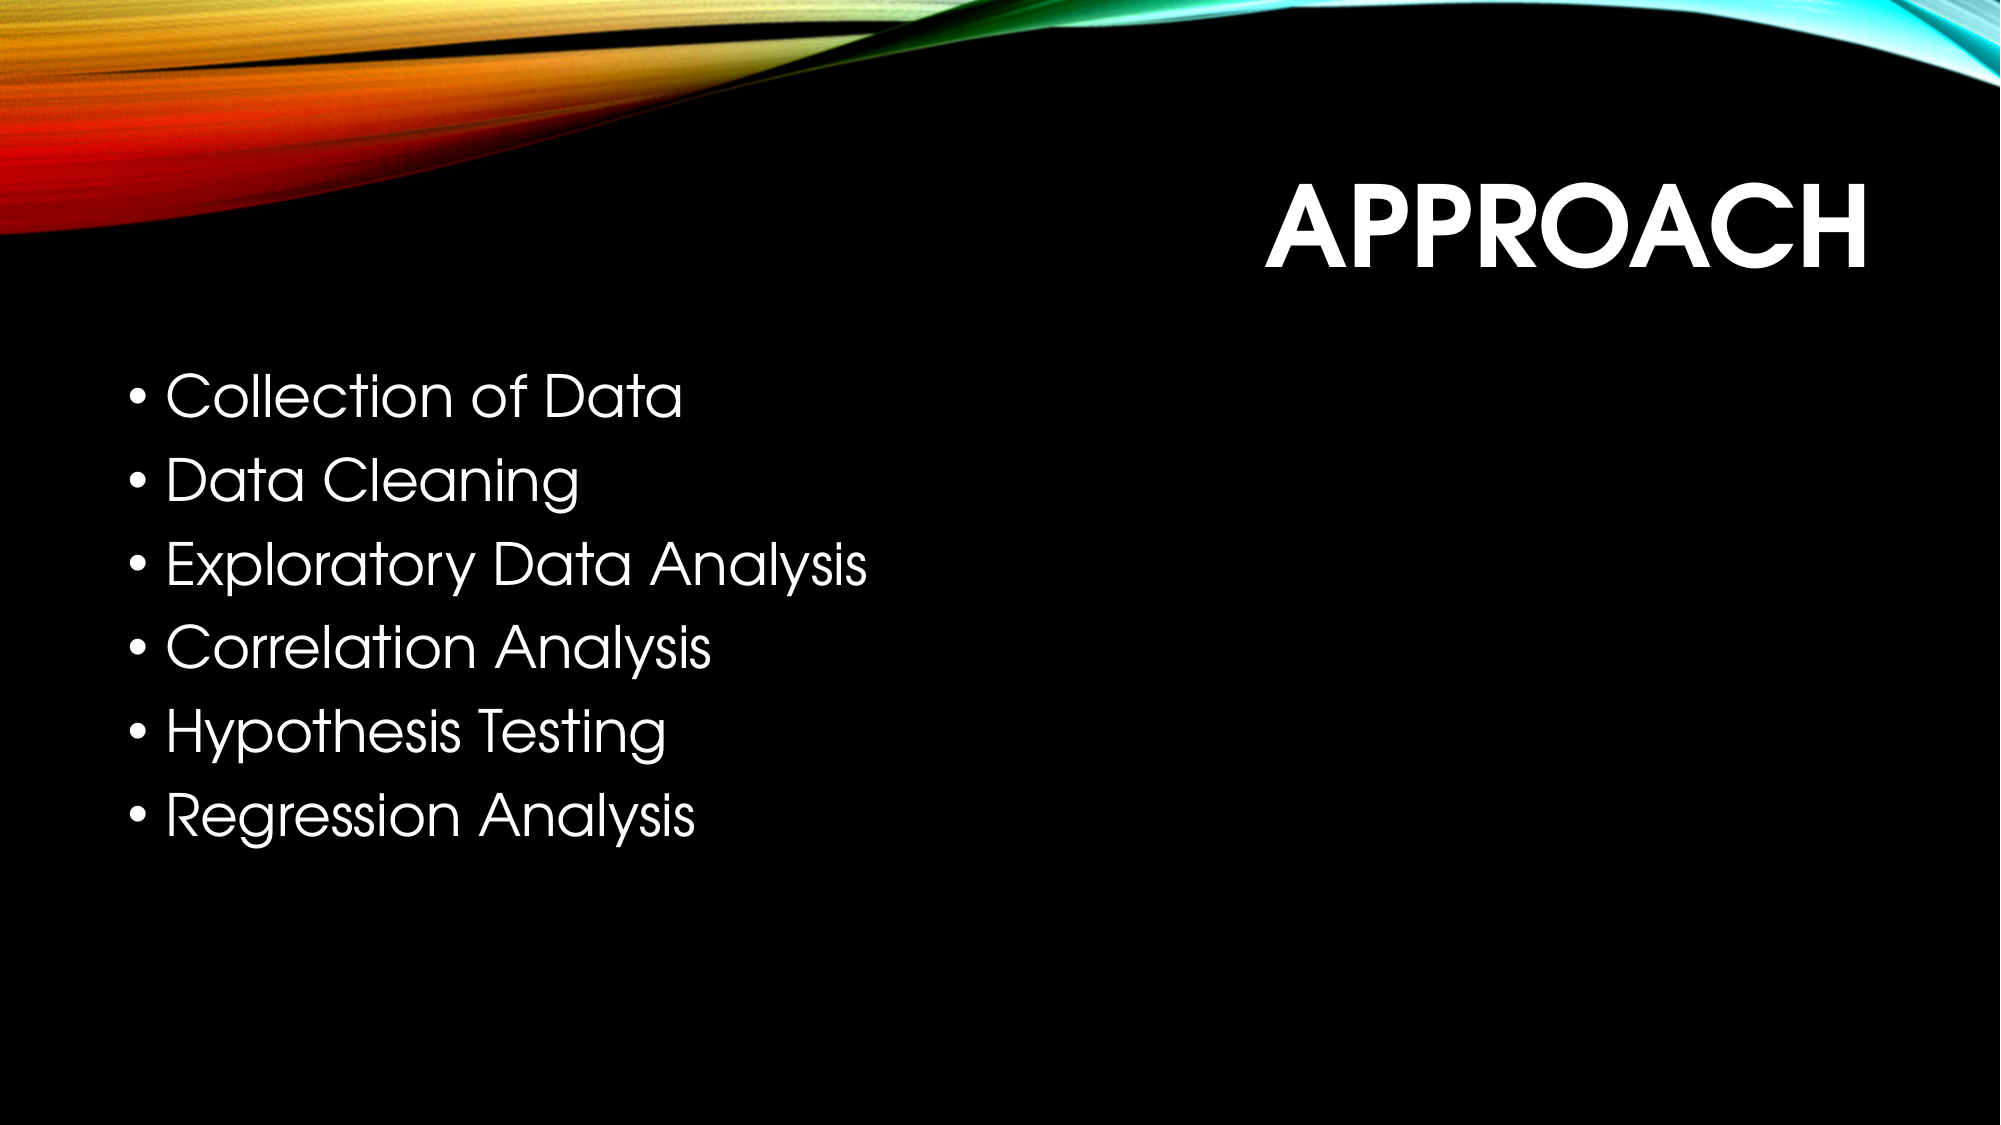

# Approach
Collection of Data
Data Cleaning
Exploratory Data Analysis
Correlation Analysis
Hypothesis Testing
Regression Analysis